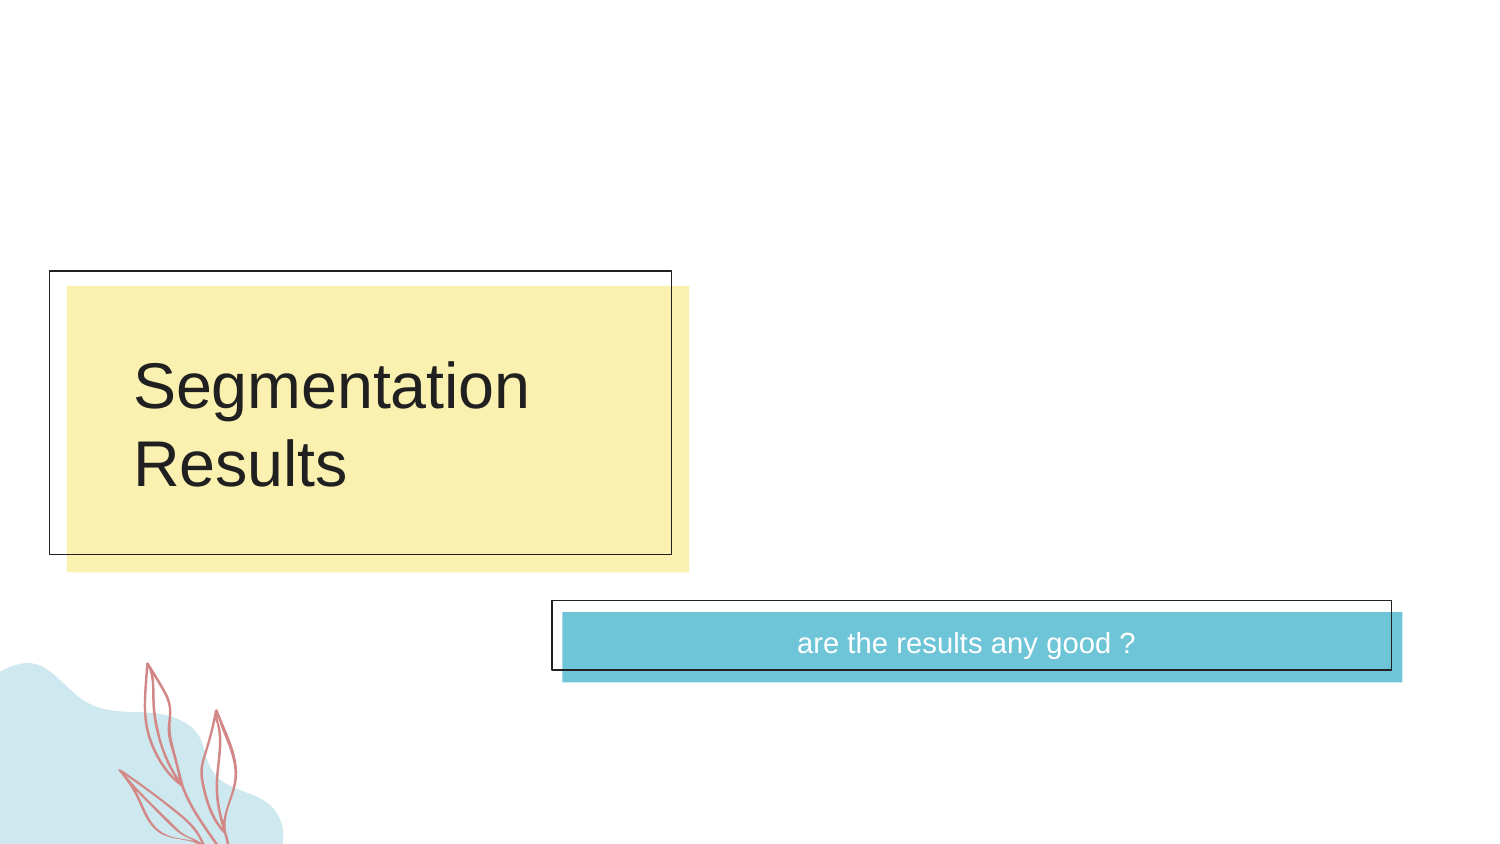

# Segmentation Results

are the results any good ?